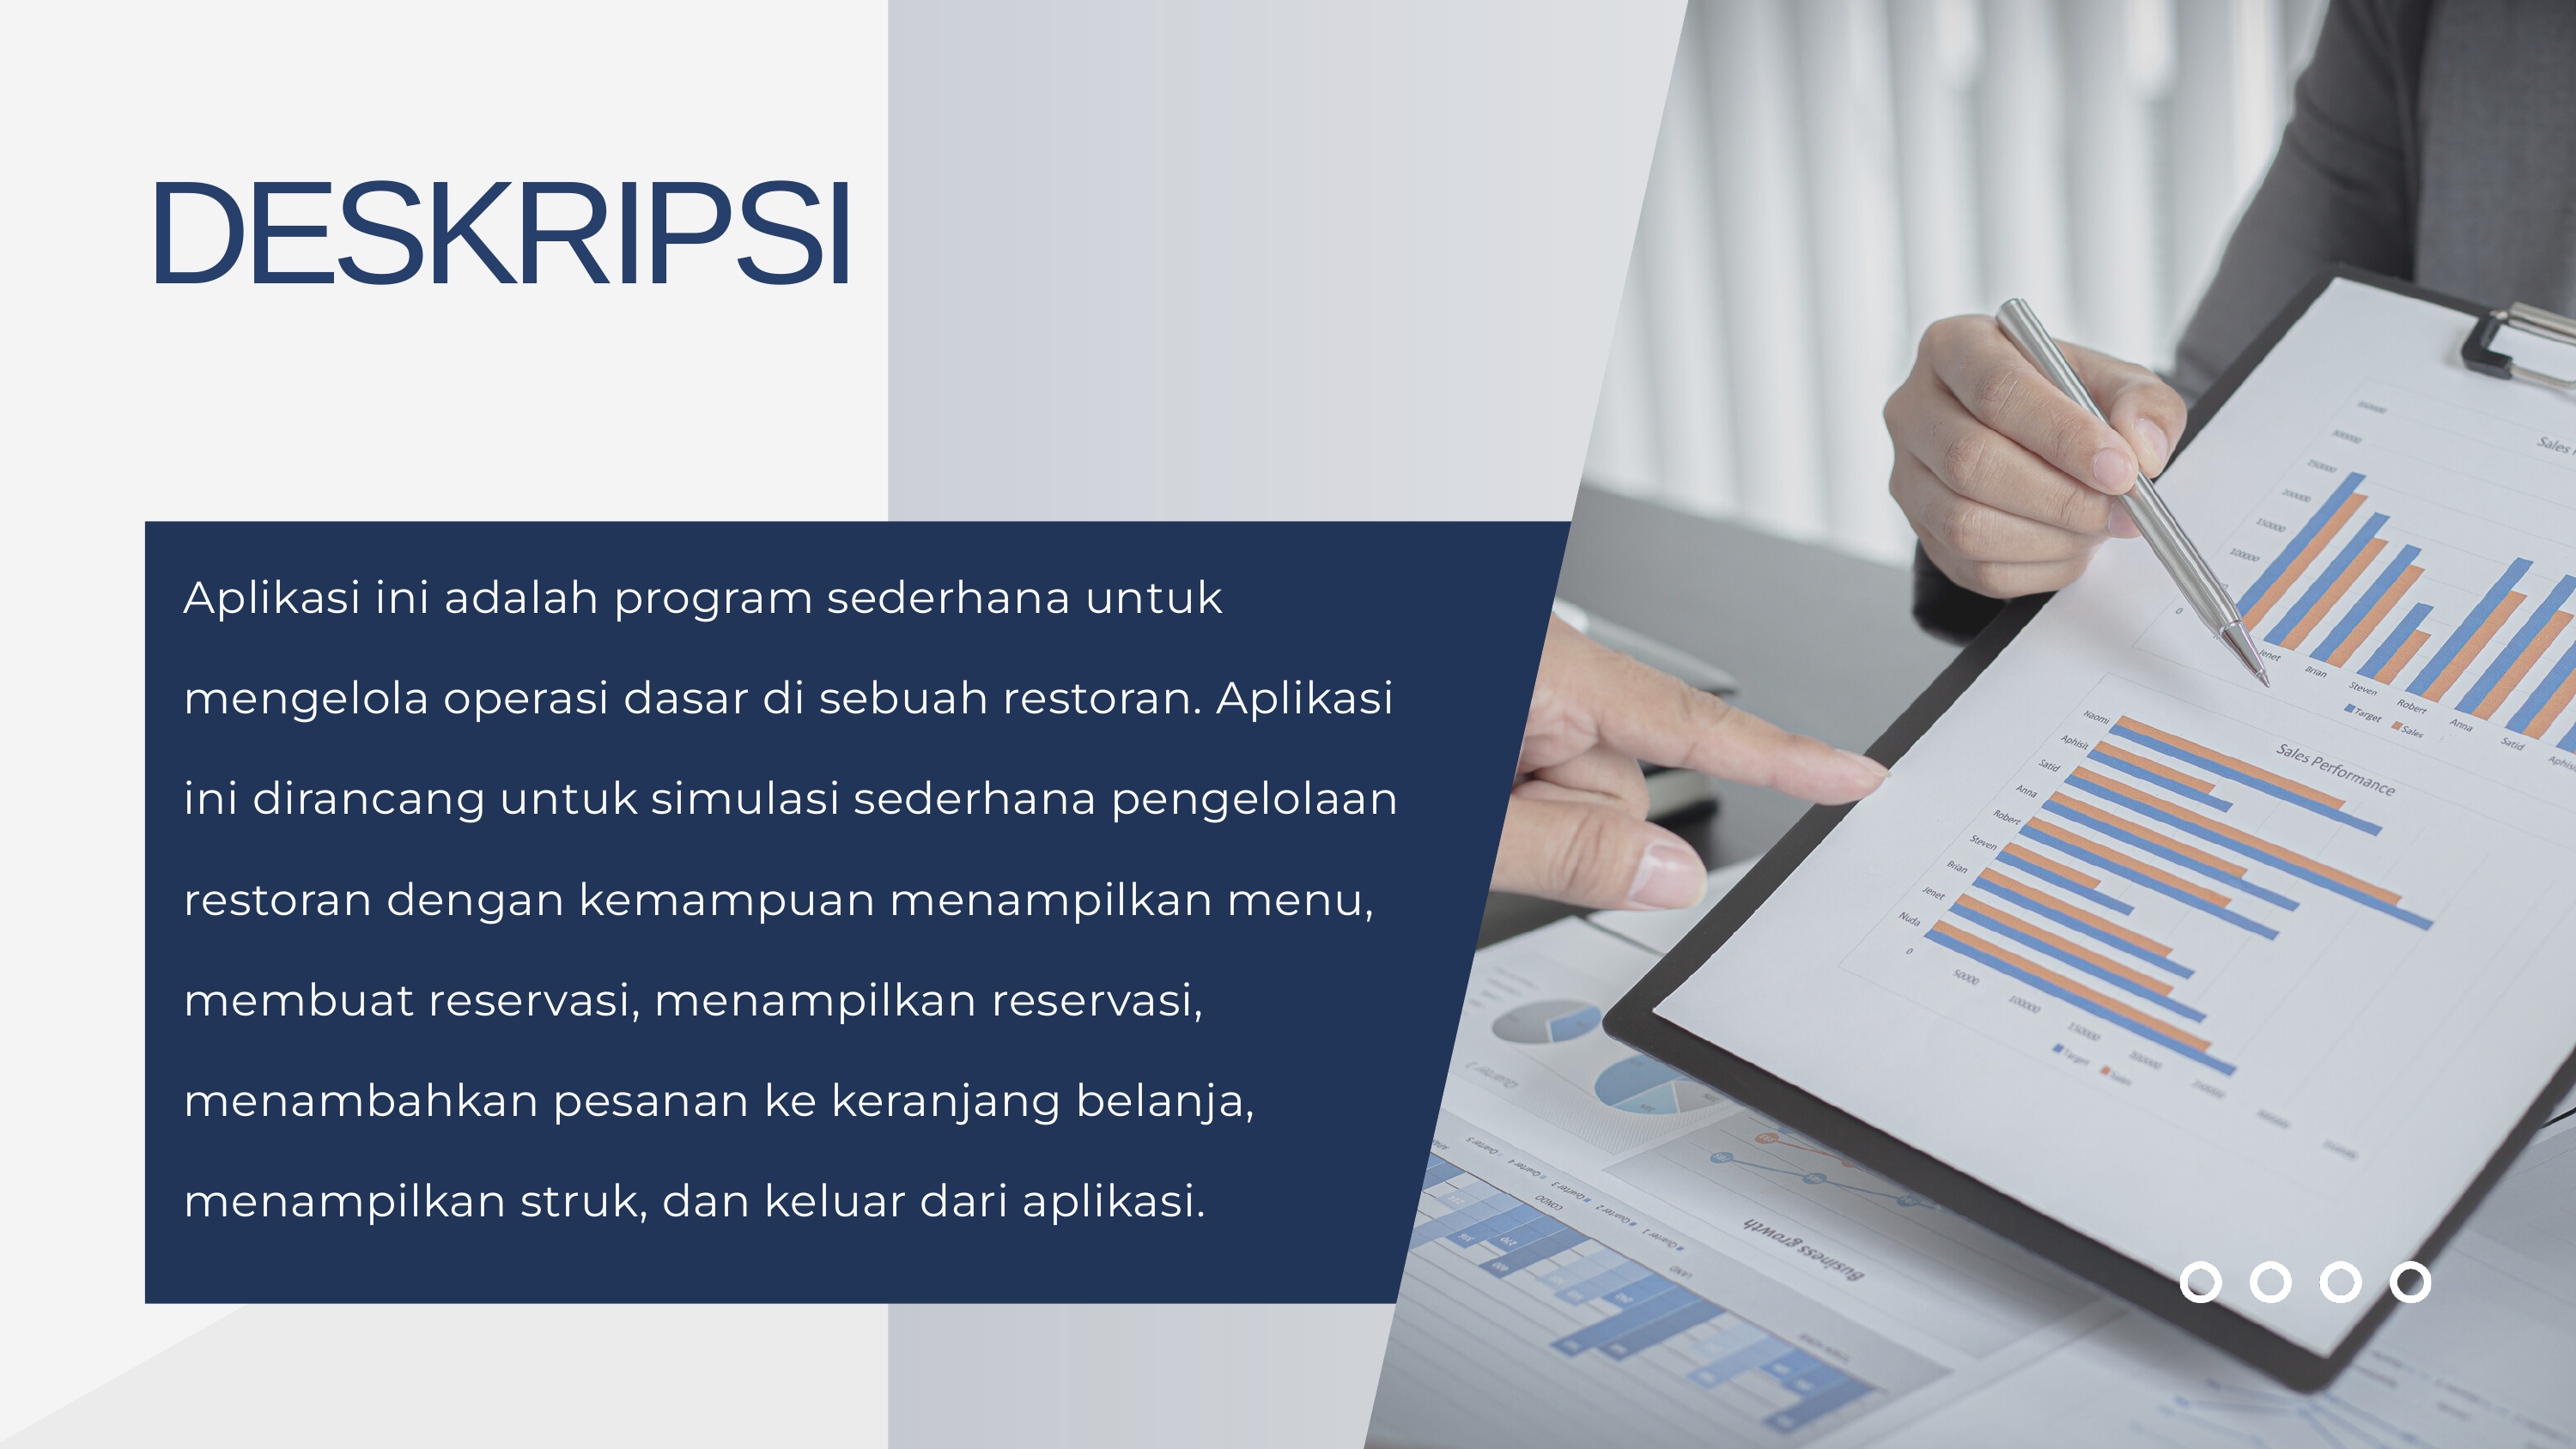

DESKRIPSI

Aplikasi ini adalah program sederhana untuk mengelola operasi dasar di sebuah restoran. Aplikasi ini dirancang untuk simulasi sederhana pengelolaan restoran dengan kemampuan menampilkan menu, membuat reservasi, menampilkan reservasi, menambahkan pesanan ke keranjang belanja, menampilkan struk, dan keluar dari aplikasi.